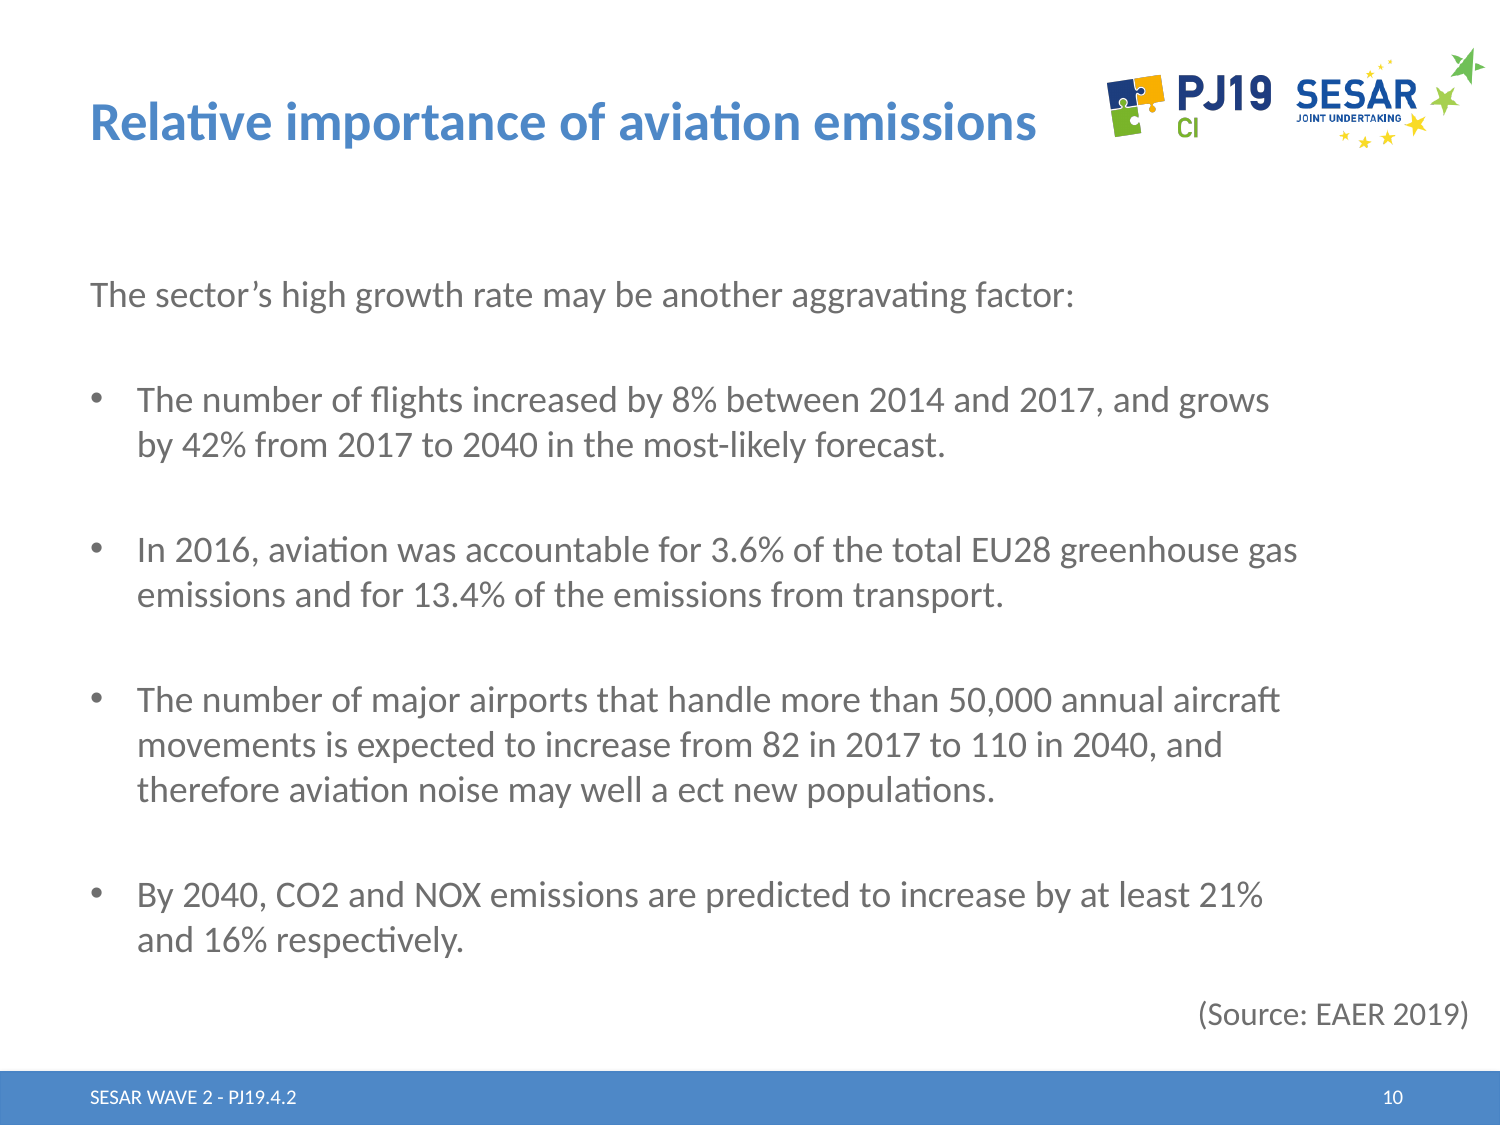

# Relative importance of aviation emissions
The sector’s high growth rate may be another aggravating factor:

The number of flights increased by 8% between 2014 and 2017, and grows by 42% from 2017 to 2040 in the most-likely forecast.

In 2016, aviation was accountable for 3.6% of the total EU28 greenhouse gas emissions and for 13.4% of the emissions from transport.

The number of major airports that handle more than 50,000 annual aircraft movements is expected to increase from 82 in 2017 to 110 in 2040, and therefore aviation noise may well a ect new populations.

By 2040, CO2 and NOX emissions are predicted to increase by at least 21% and 16% respectively.

(Source: EAER 2019)
SESAR WAVE 2 - PJ19.4.2
10